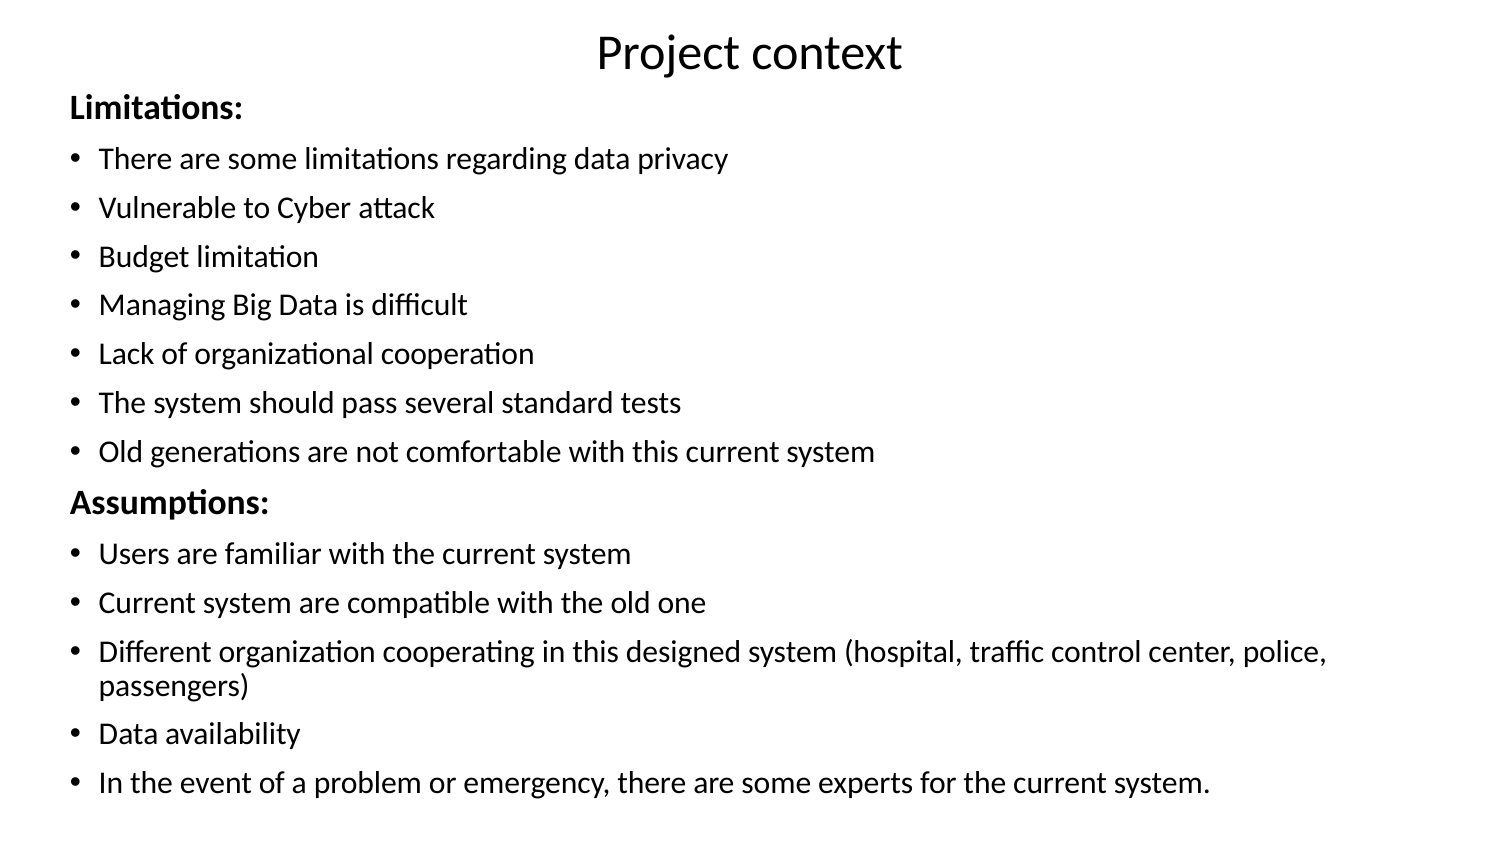

# Project context
Limitations:
There are some limitations regarding data privacy
Vulnerable to Cyber attack
Budget limitation
Managing Big Data is difficult
Lack of organizational cooperation
The system should pass several standard tests
Old generations are not comfortable with this current system
Assumptions:
Users are familiar with the current system
Current system are compatible with the old one
Different organization cooperating in this designed system (hospital, traffic control center, police, passengers)
Data availability
In the event of a problem or emergency, there are some experts for the current system.